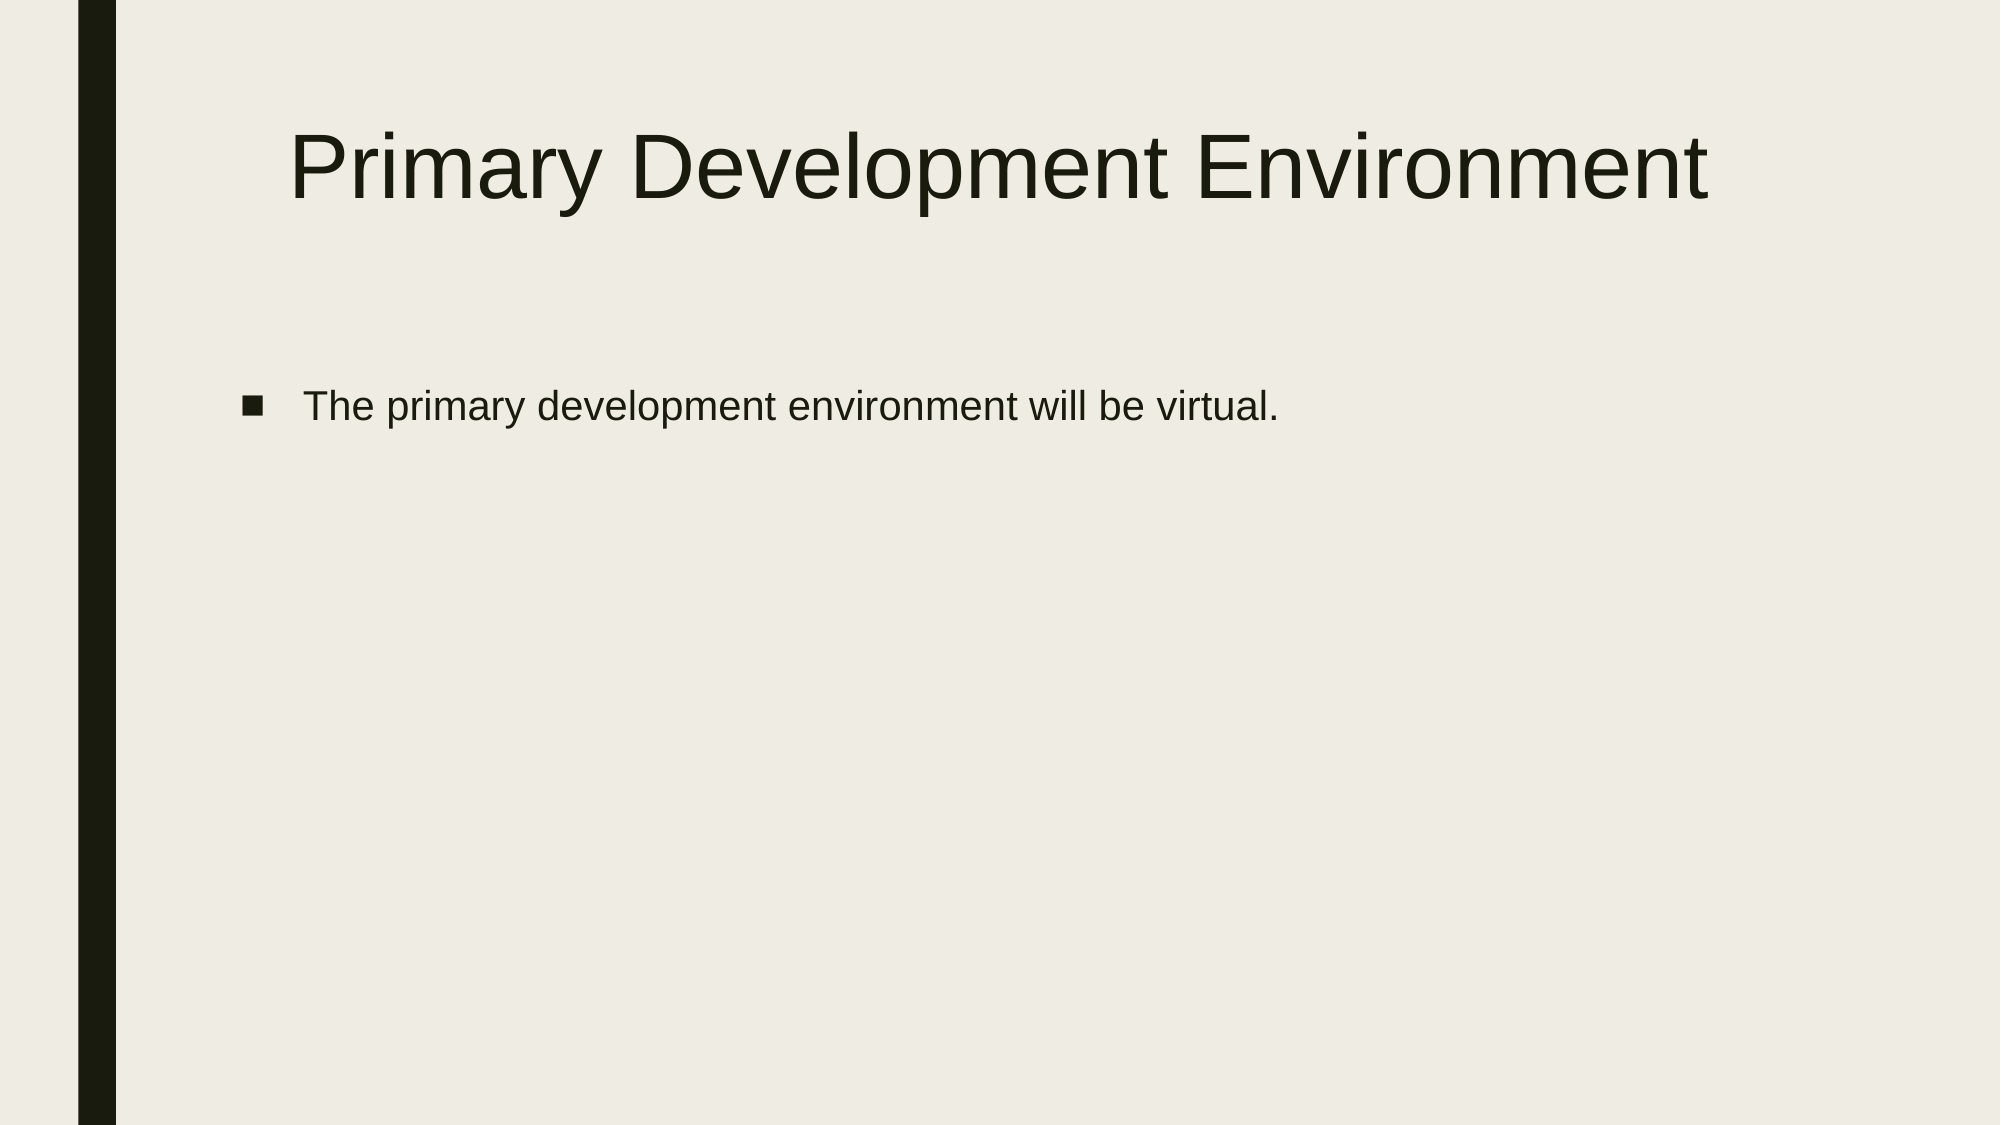

# Primary Development Environment
The primary development environment will be virtual.